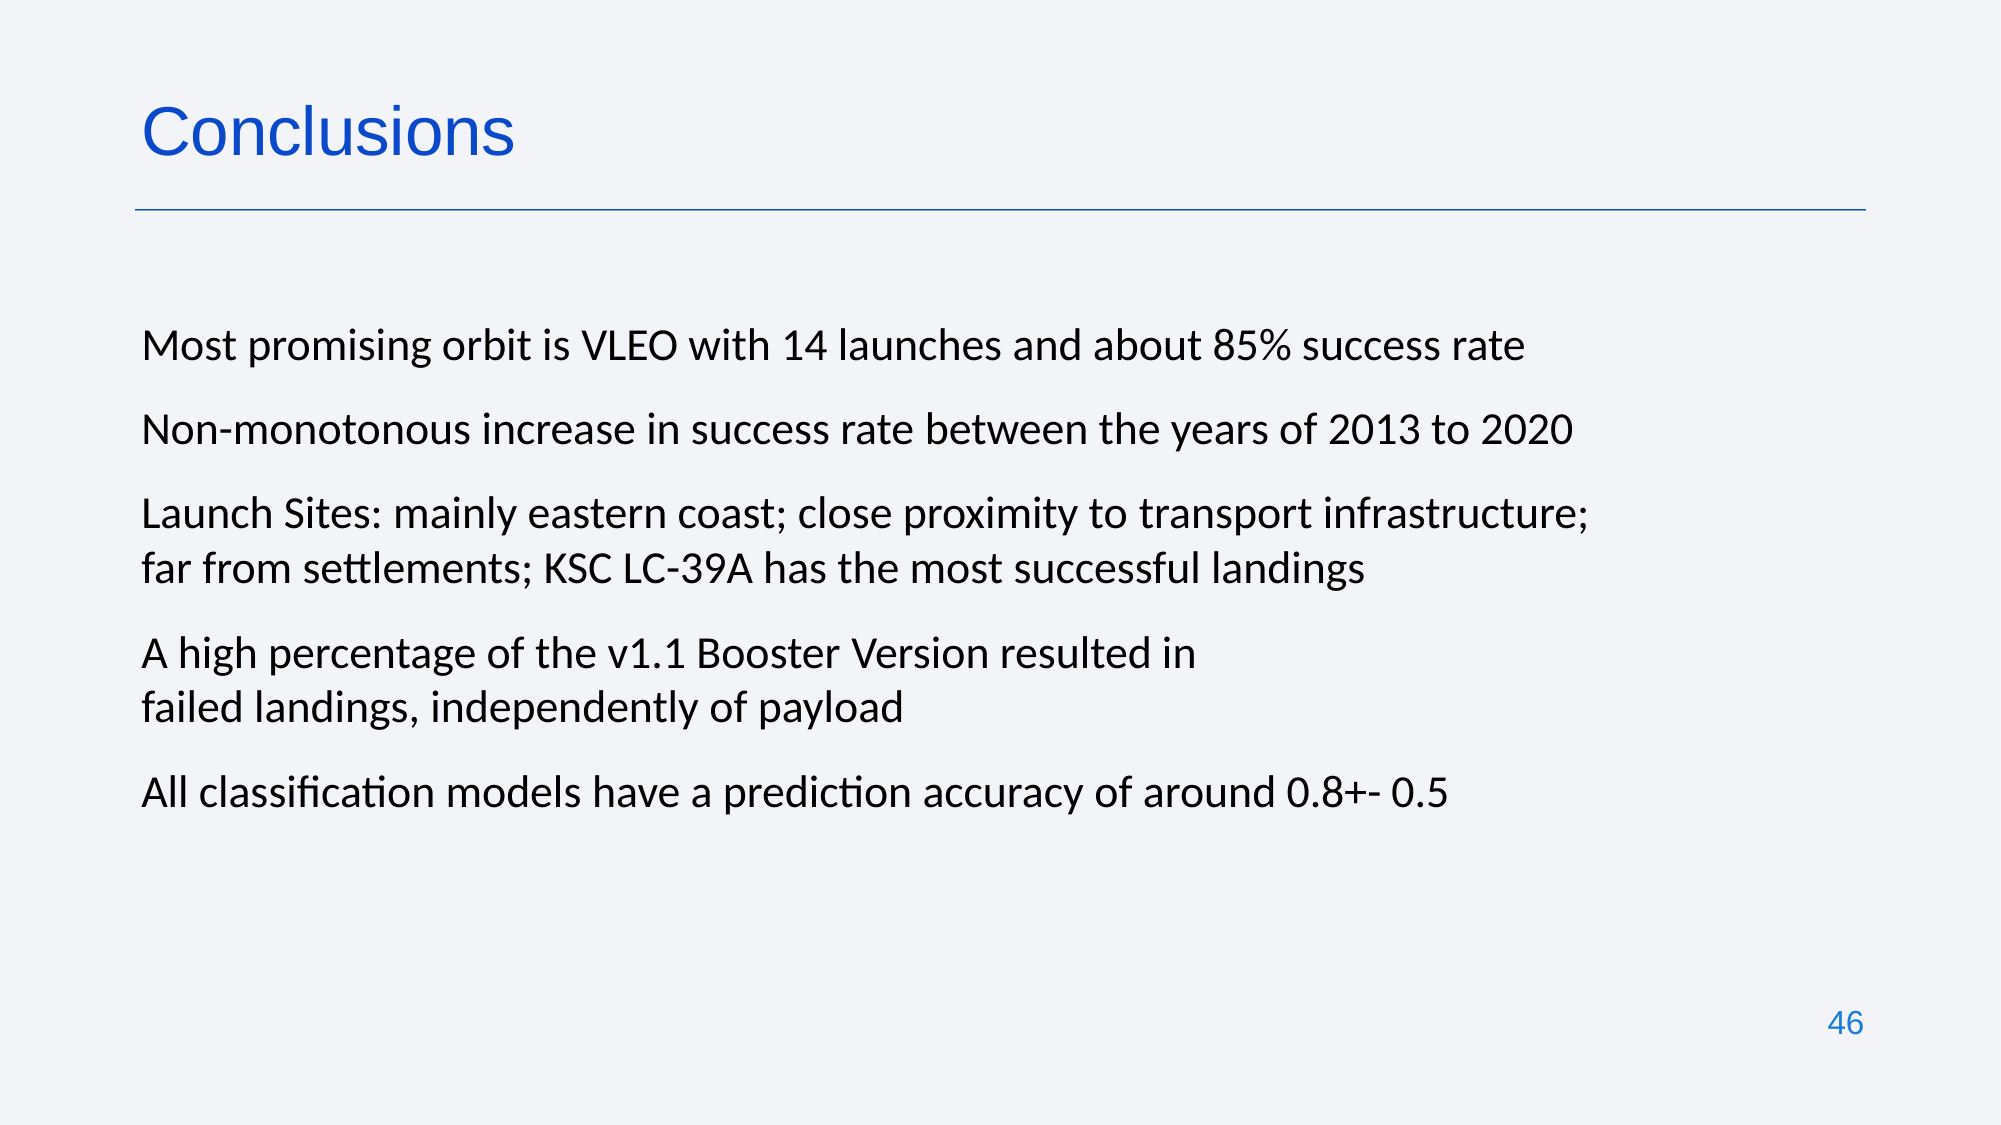

Conclusions
Most promising orbit is VLEO with 14 launches and about 85% success rate
Non-monotonous increase in success rate between the years of 2013 to 2020
Launch Sites: mainly eastern coast; close proximity to transport infrastructure; far from settlements; KSC LC-39A has the most successful landings
A high percentage of the v1.1 Booster Version resulted in failed landings, independently of payload
All classification models have a prediction accuracy of around 0.8+- 0.5

46